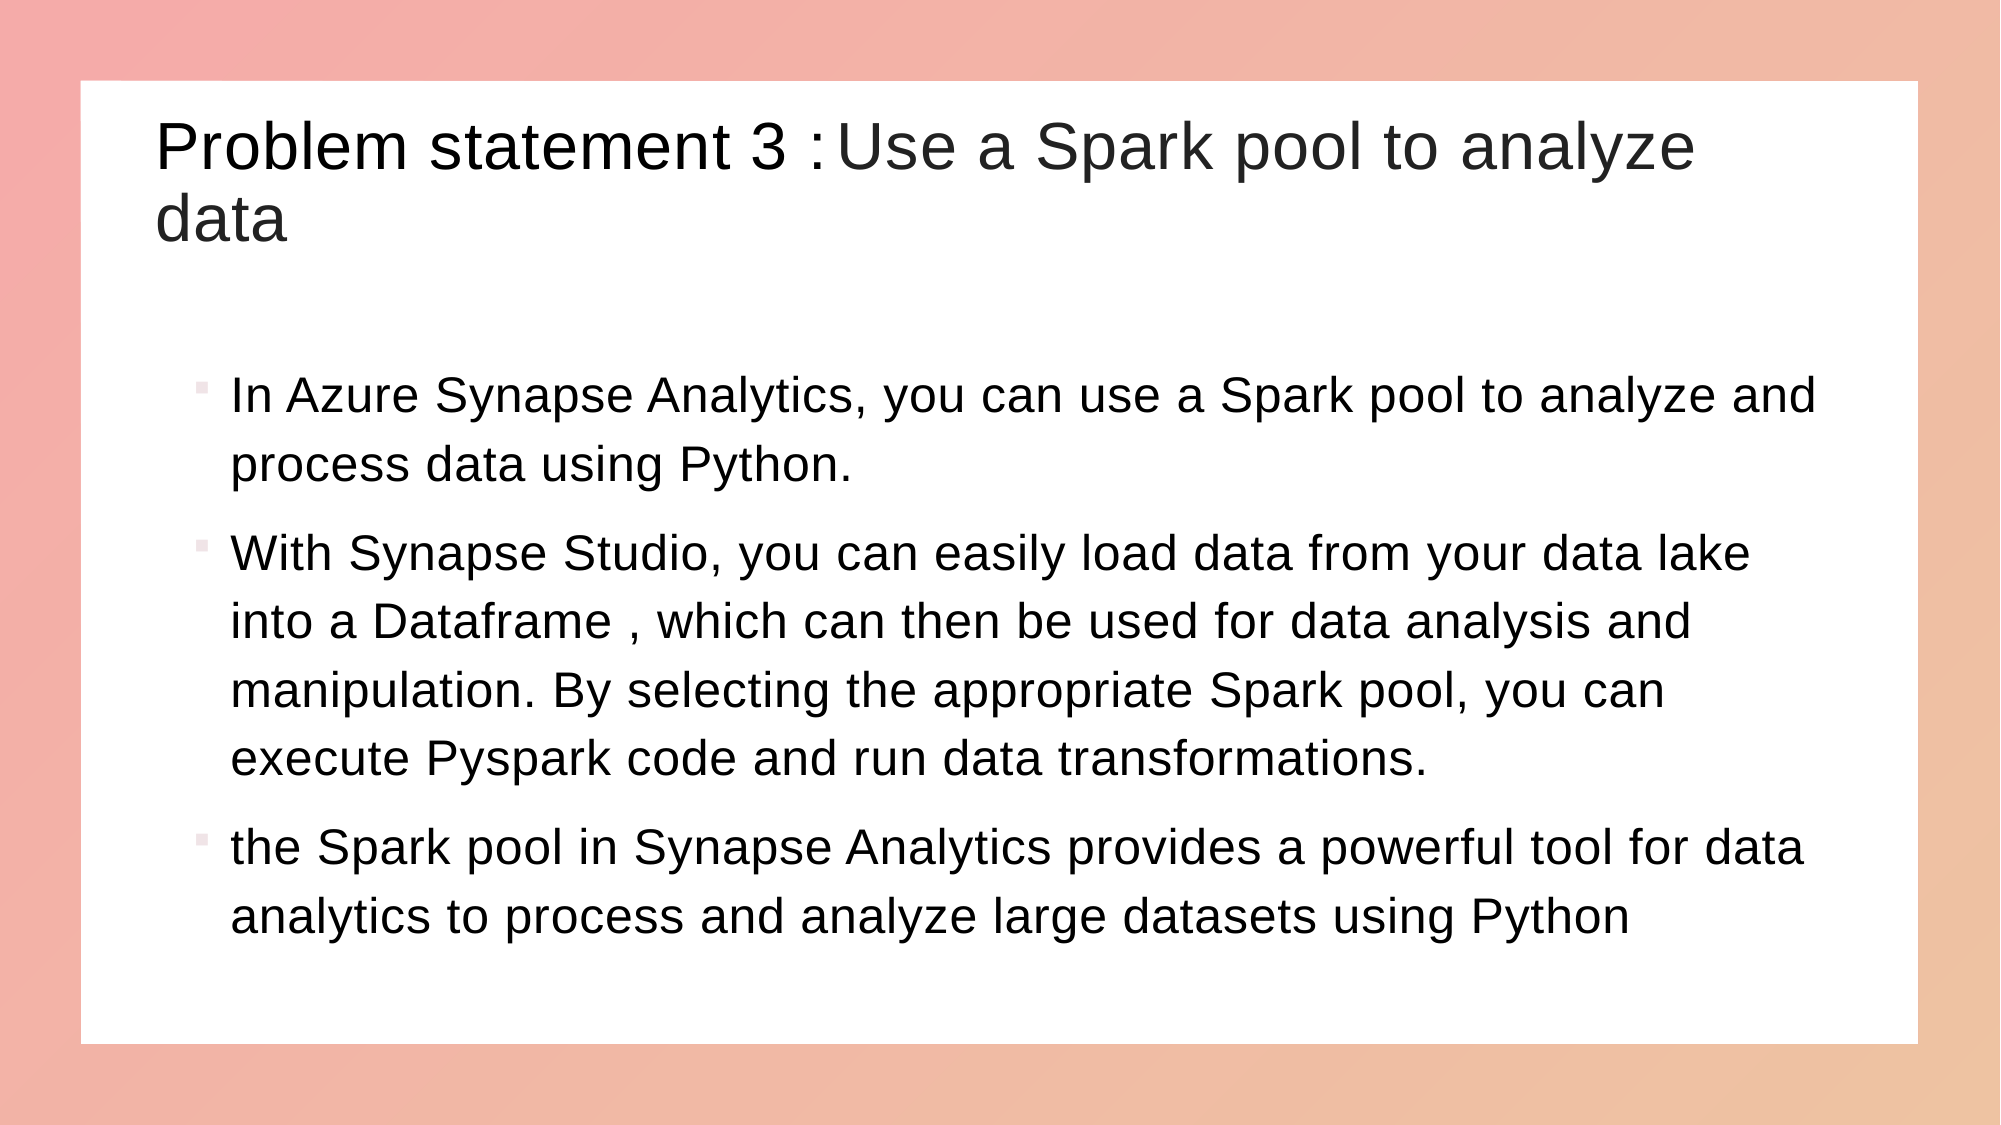

# Problem statement 3 : Use a Spark pool to analyze data

In Azure Synapse Analytics, you can use a Spark pool to analyze and process data using Python.
With Synapse Studio, you can easily load data from your data lake into a Dataframe , which can then be used for data analysis and manipulation. By selecting the appropriate Spark pool, you can execute Pyspark code and run data transformations.
the Spark pool in Synapse Analytics provides a powerful tool for data analytics to process and analyze large datasets using Python